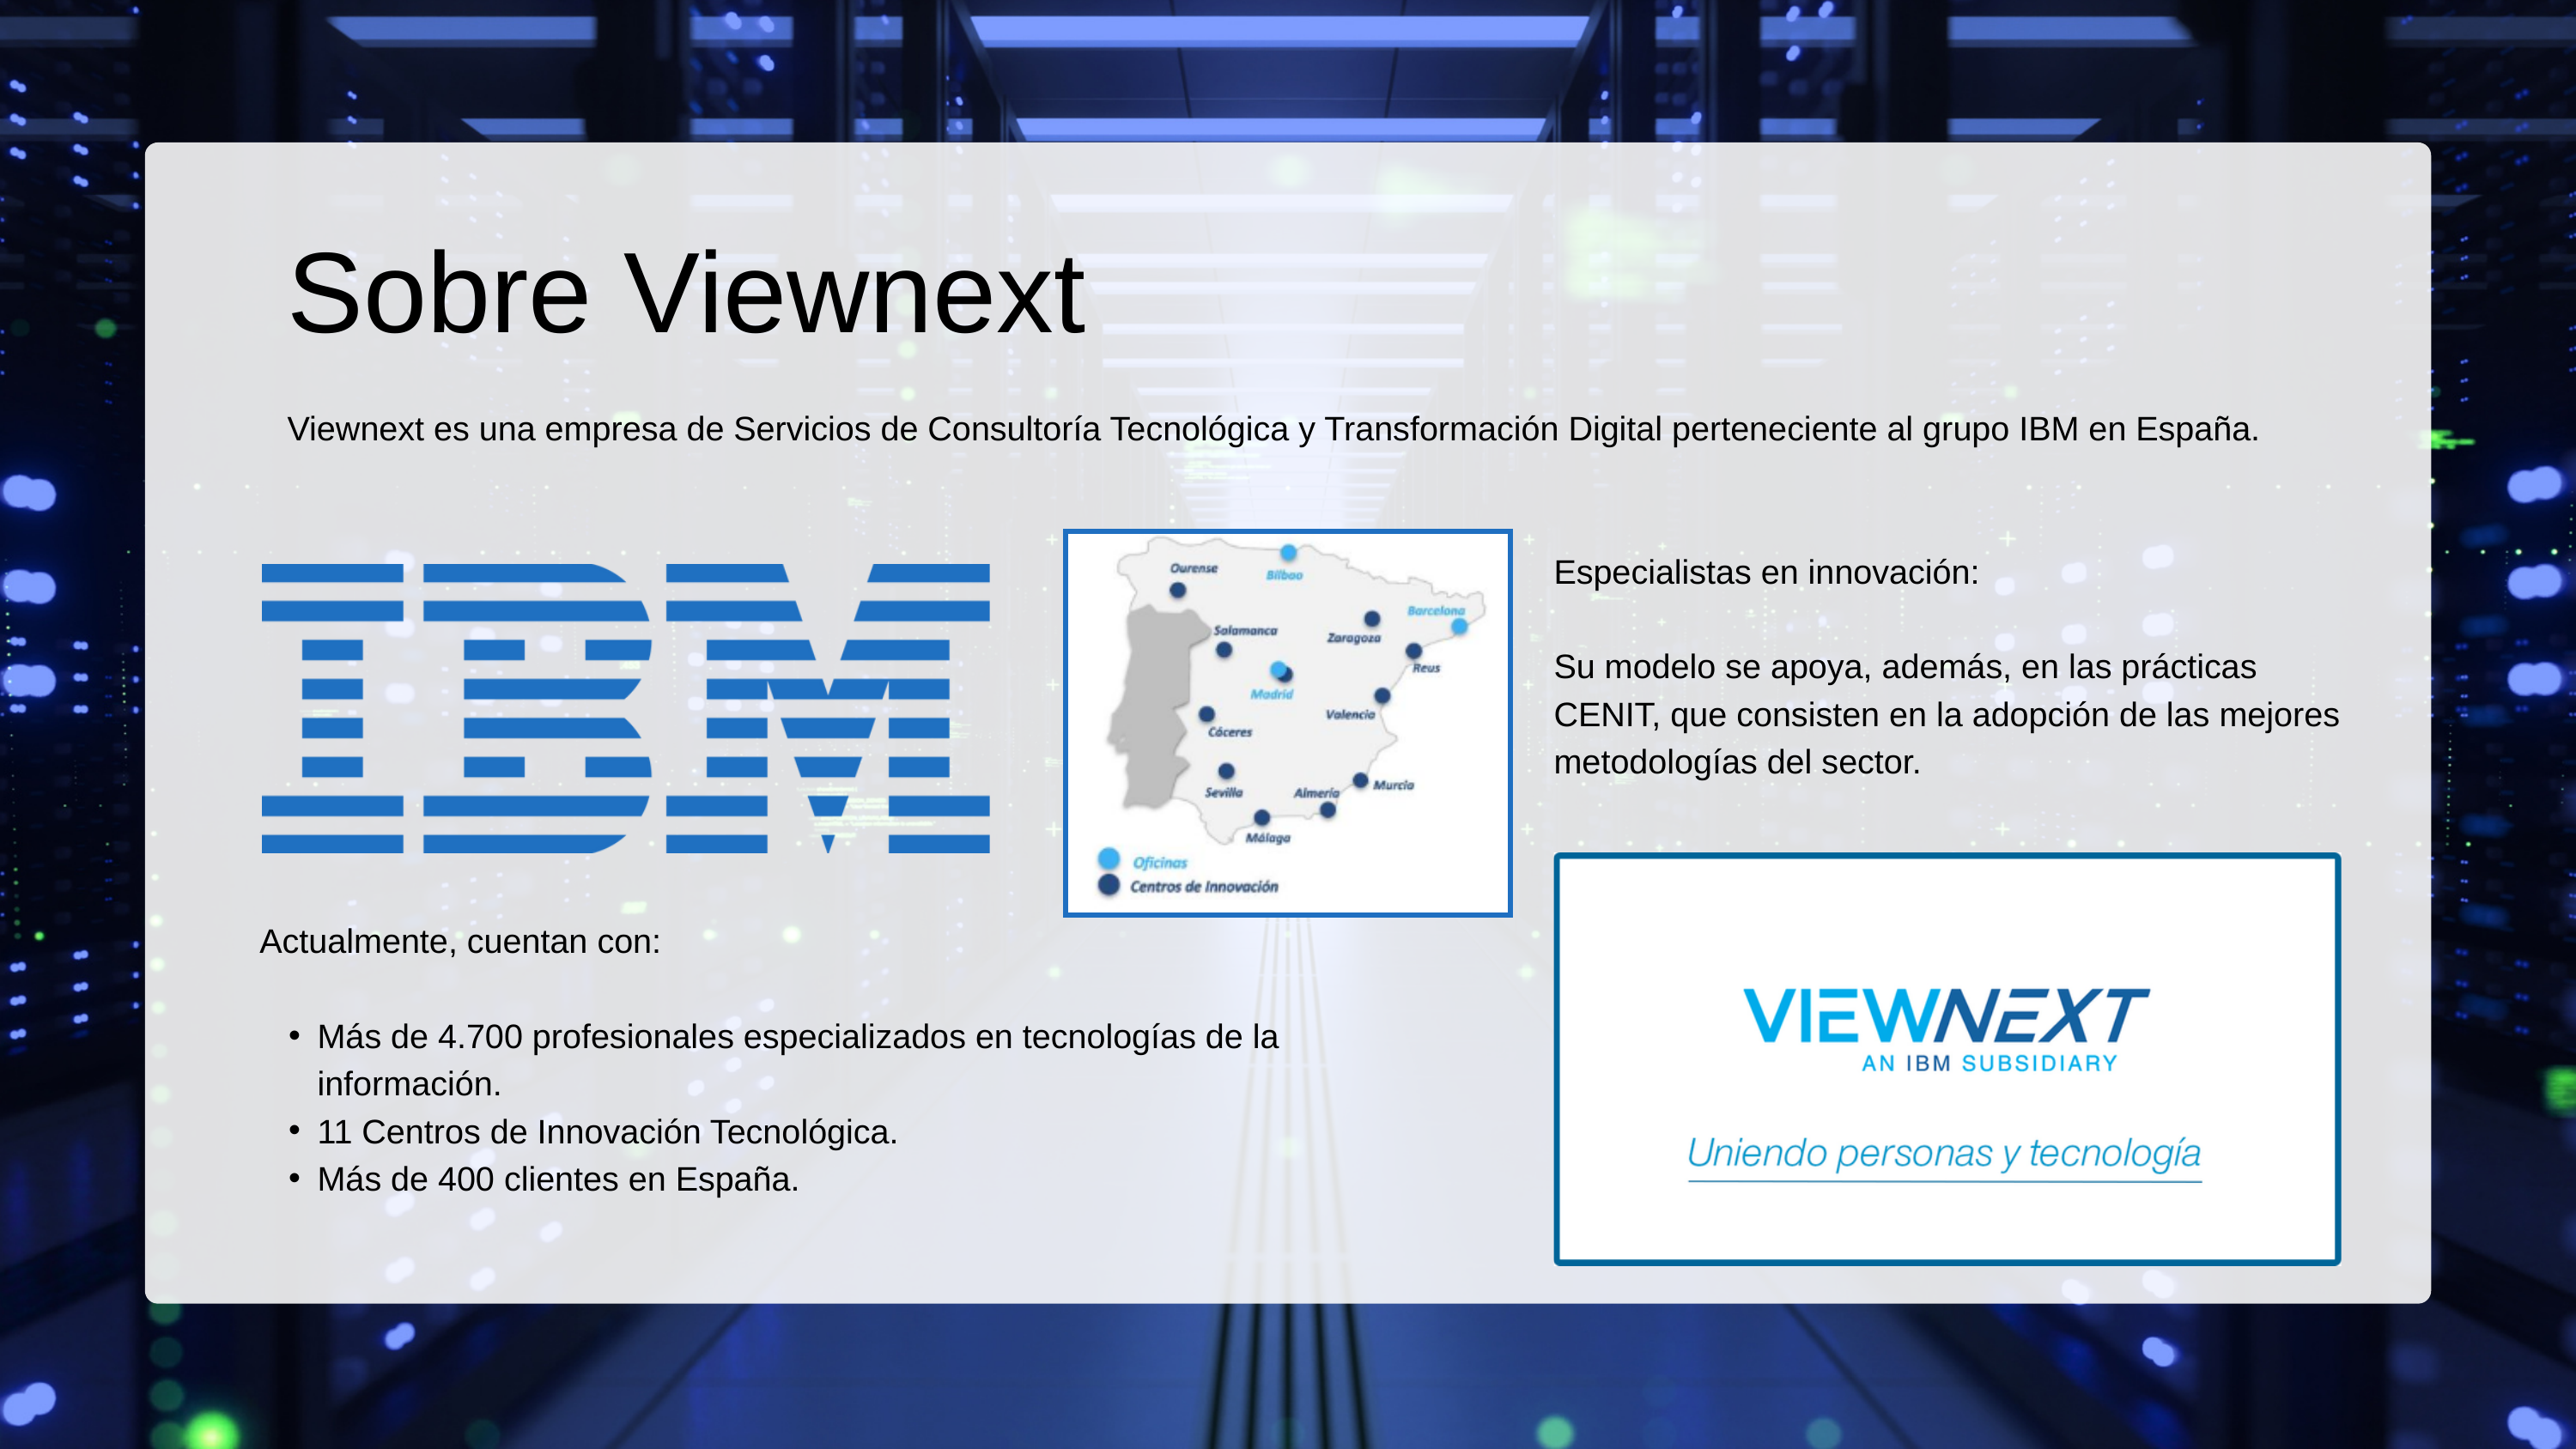

Sobre Viewnext
Viewnext es una empresa de Servicios de Consultoría Tecnológica y Transformación Digital perteneciente al grupo IBM en España.

Especialistas en innovación:

Su modelo se apoya, además, en las prácticas CENIT, que consisten en la adopción de las mejores metodologías del sector.

Actualmente, cuentan con:

Más de 4.700 profesionales especializados en tecnologías de la información.
11 Centros de Innovación Tecnológica.
Más de 400 clientes en España.